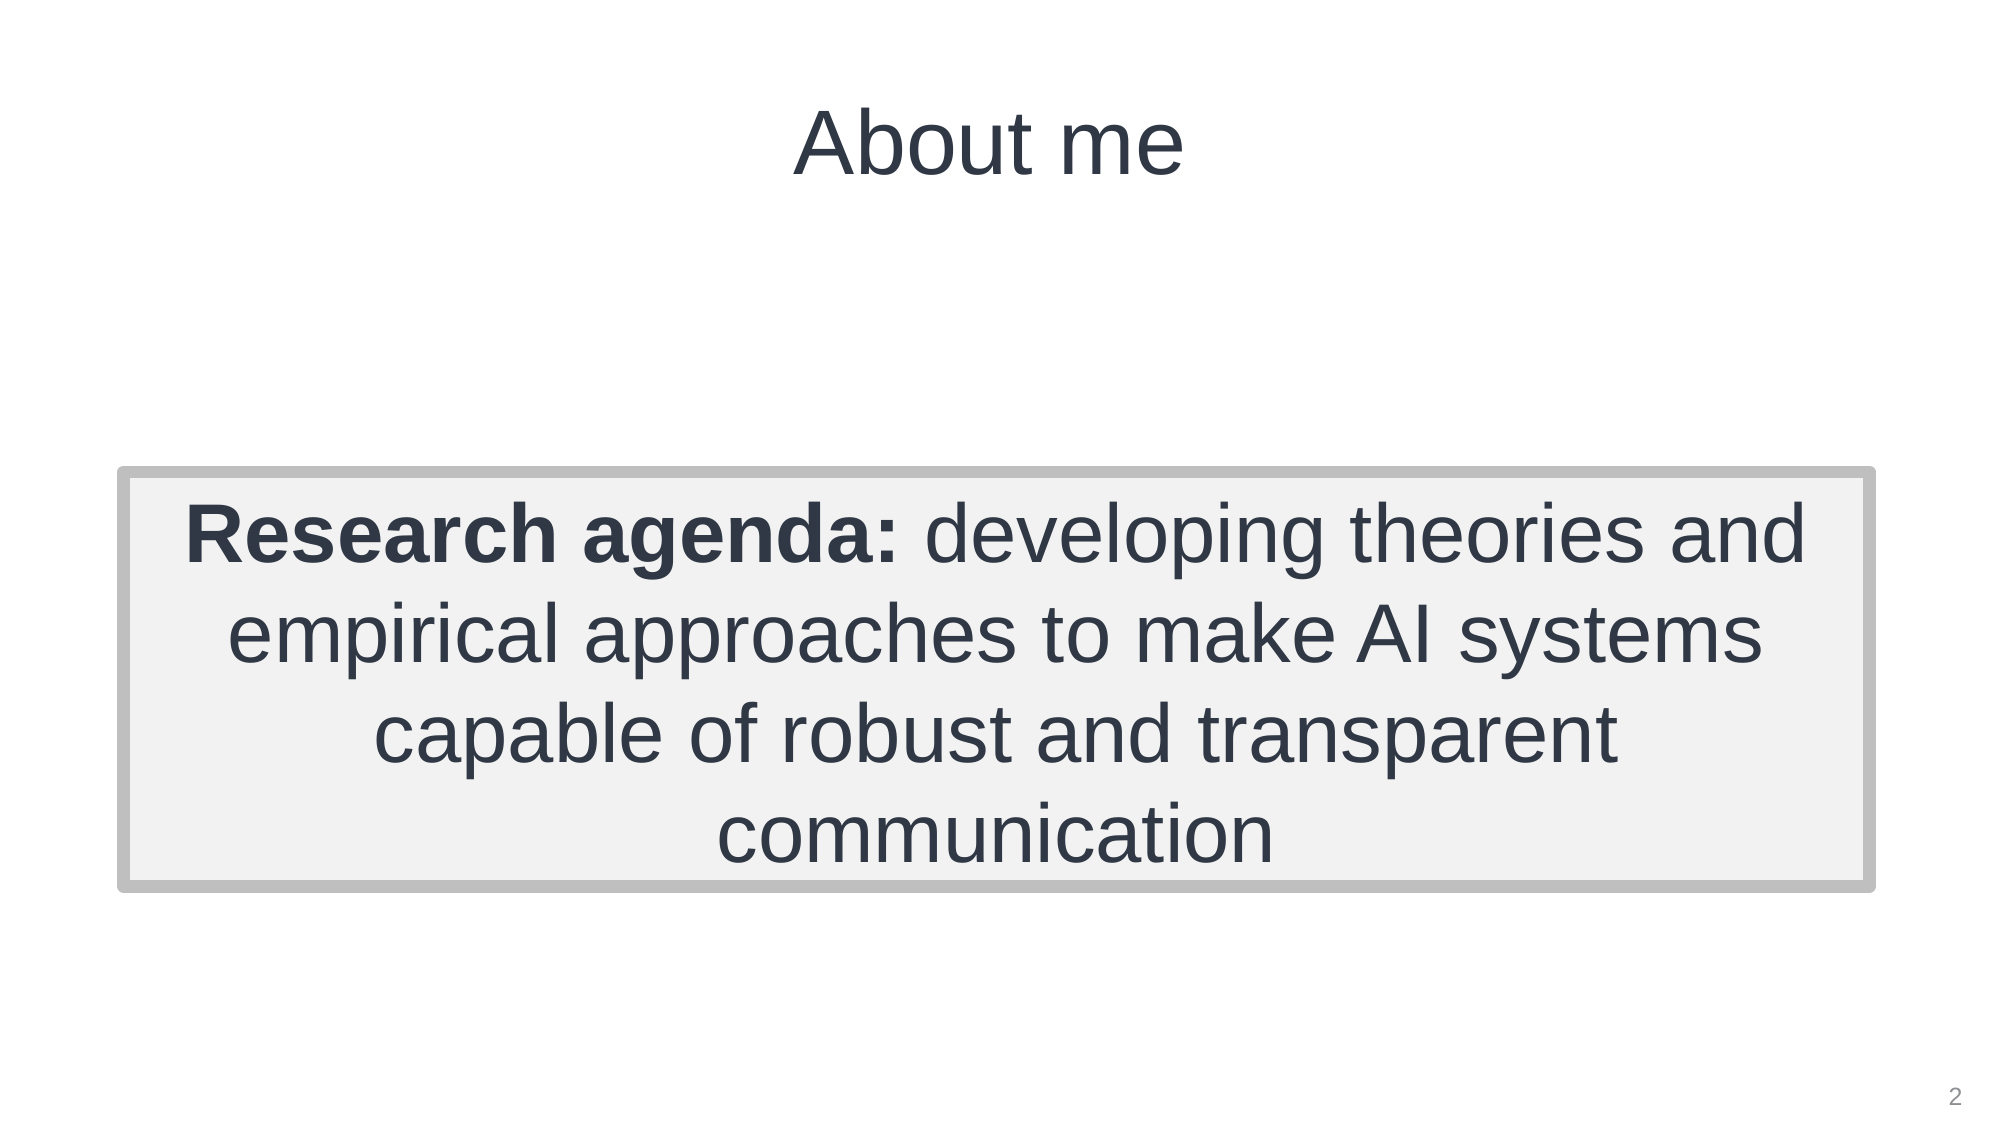

# About me

Research agenda: developing theories and empirical approaches to make AI systems capable of robust and transparent communication
2